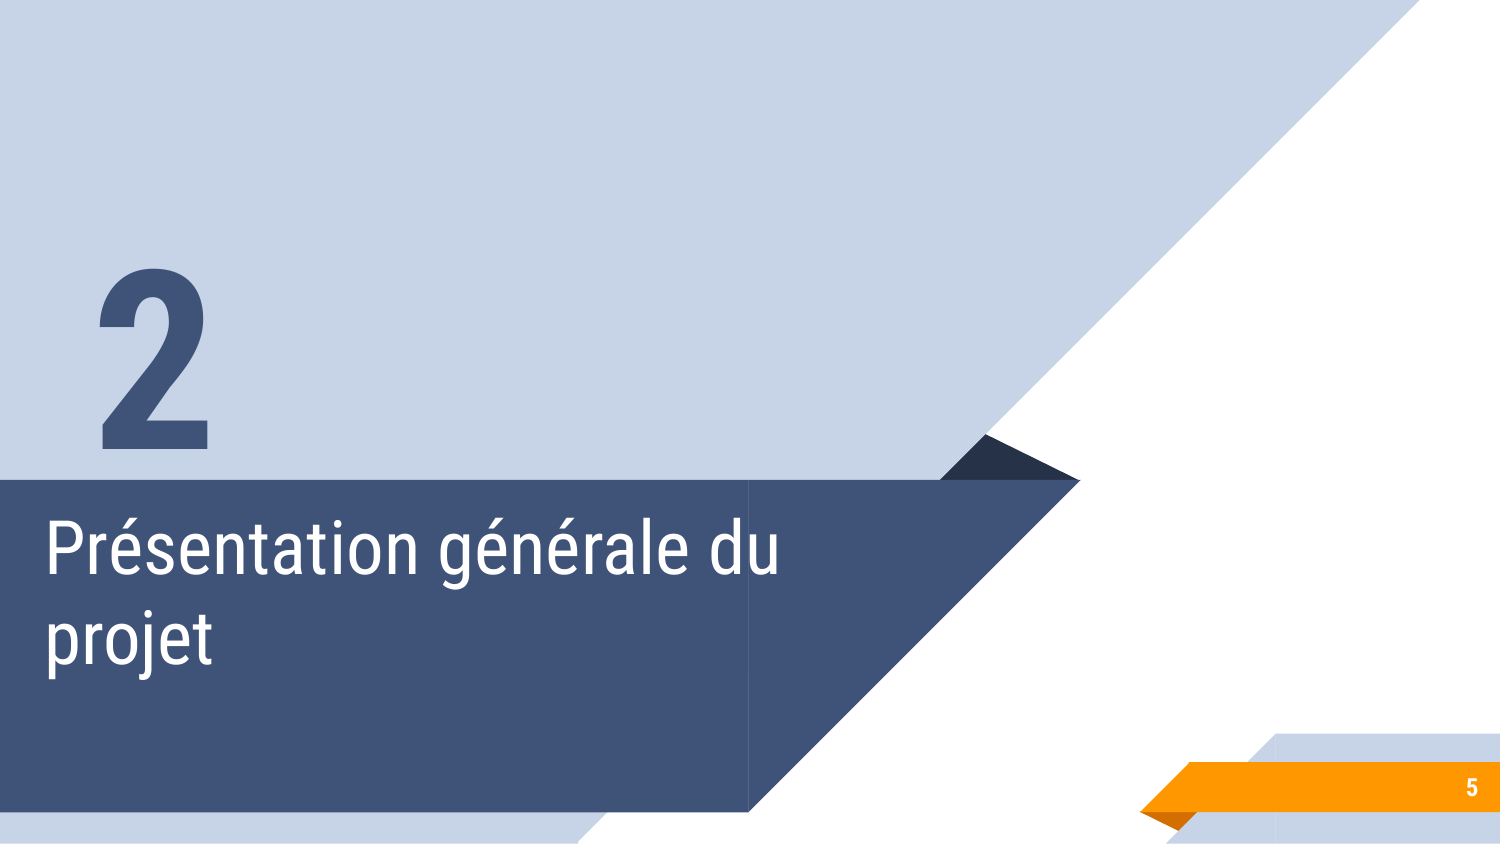

2
# Présentation générale du projet
5